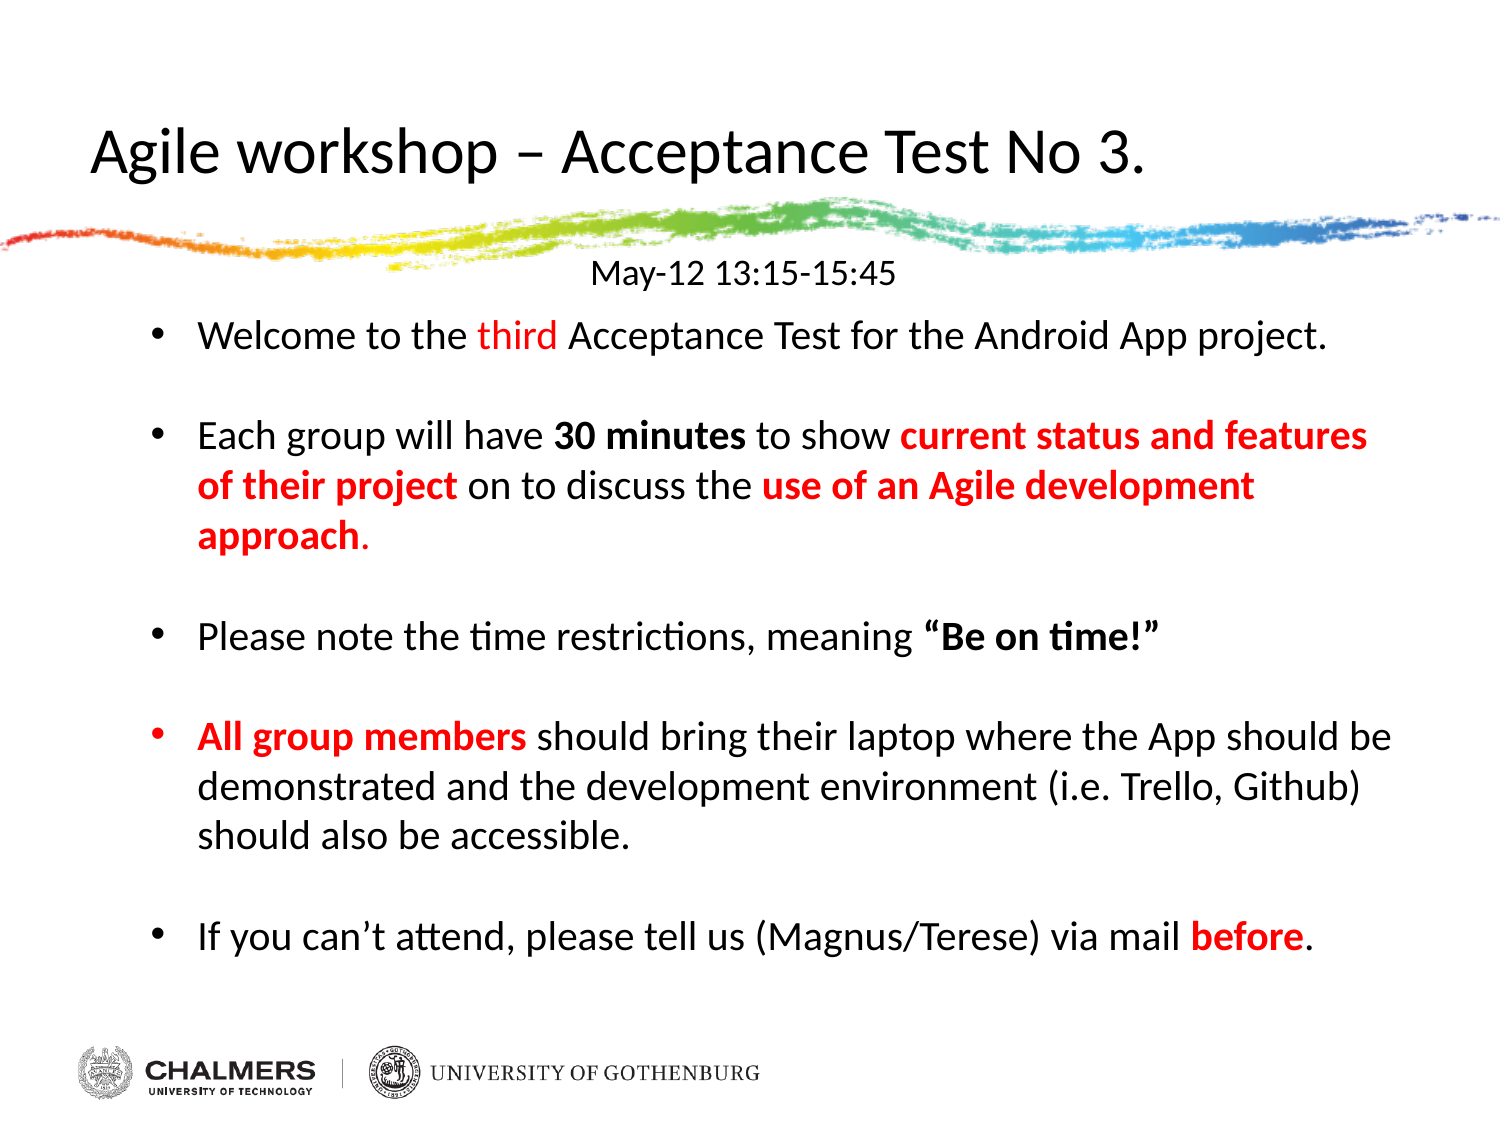

# Agile workshop – Acceptance Test No 3.
May-12 13:15-15:45
Welcome to the third Acceptance Test for the Android App project.

Each group will have 30 minutes to show current status and features of their project on to discuss the use of an Agile development approach.

Please note the time restrictions, meaning “Be on time!”

All group members should bring their laptop where the App should be demonstrated and the development environment (i.e. Trello, Github) should also be accessible.

If you can’t attend, please tell us (Magnus/Terese) via mail before.